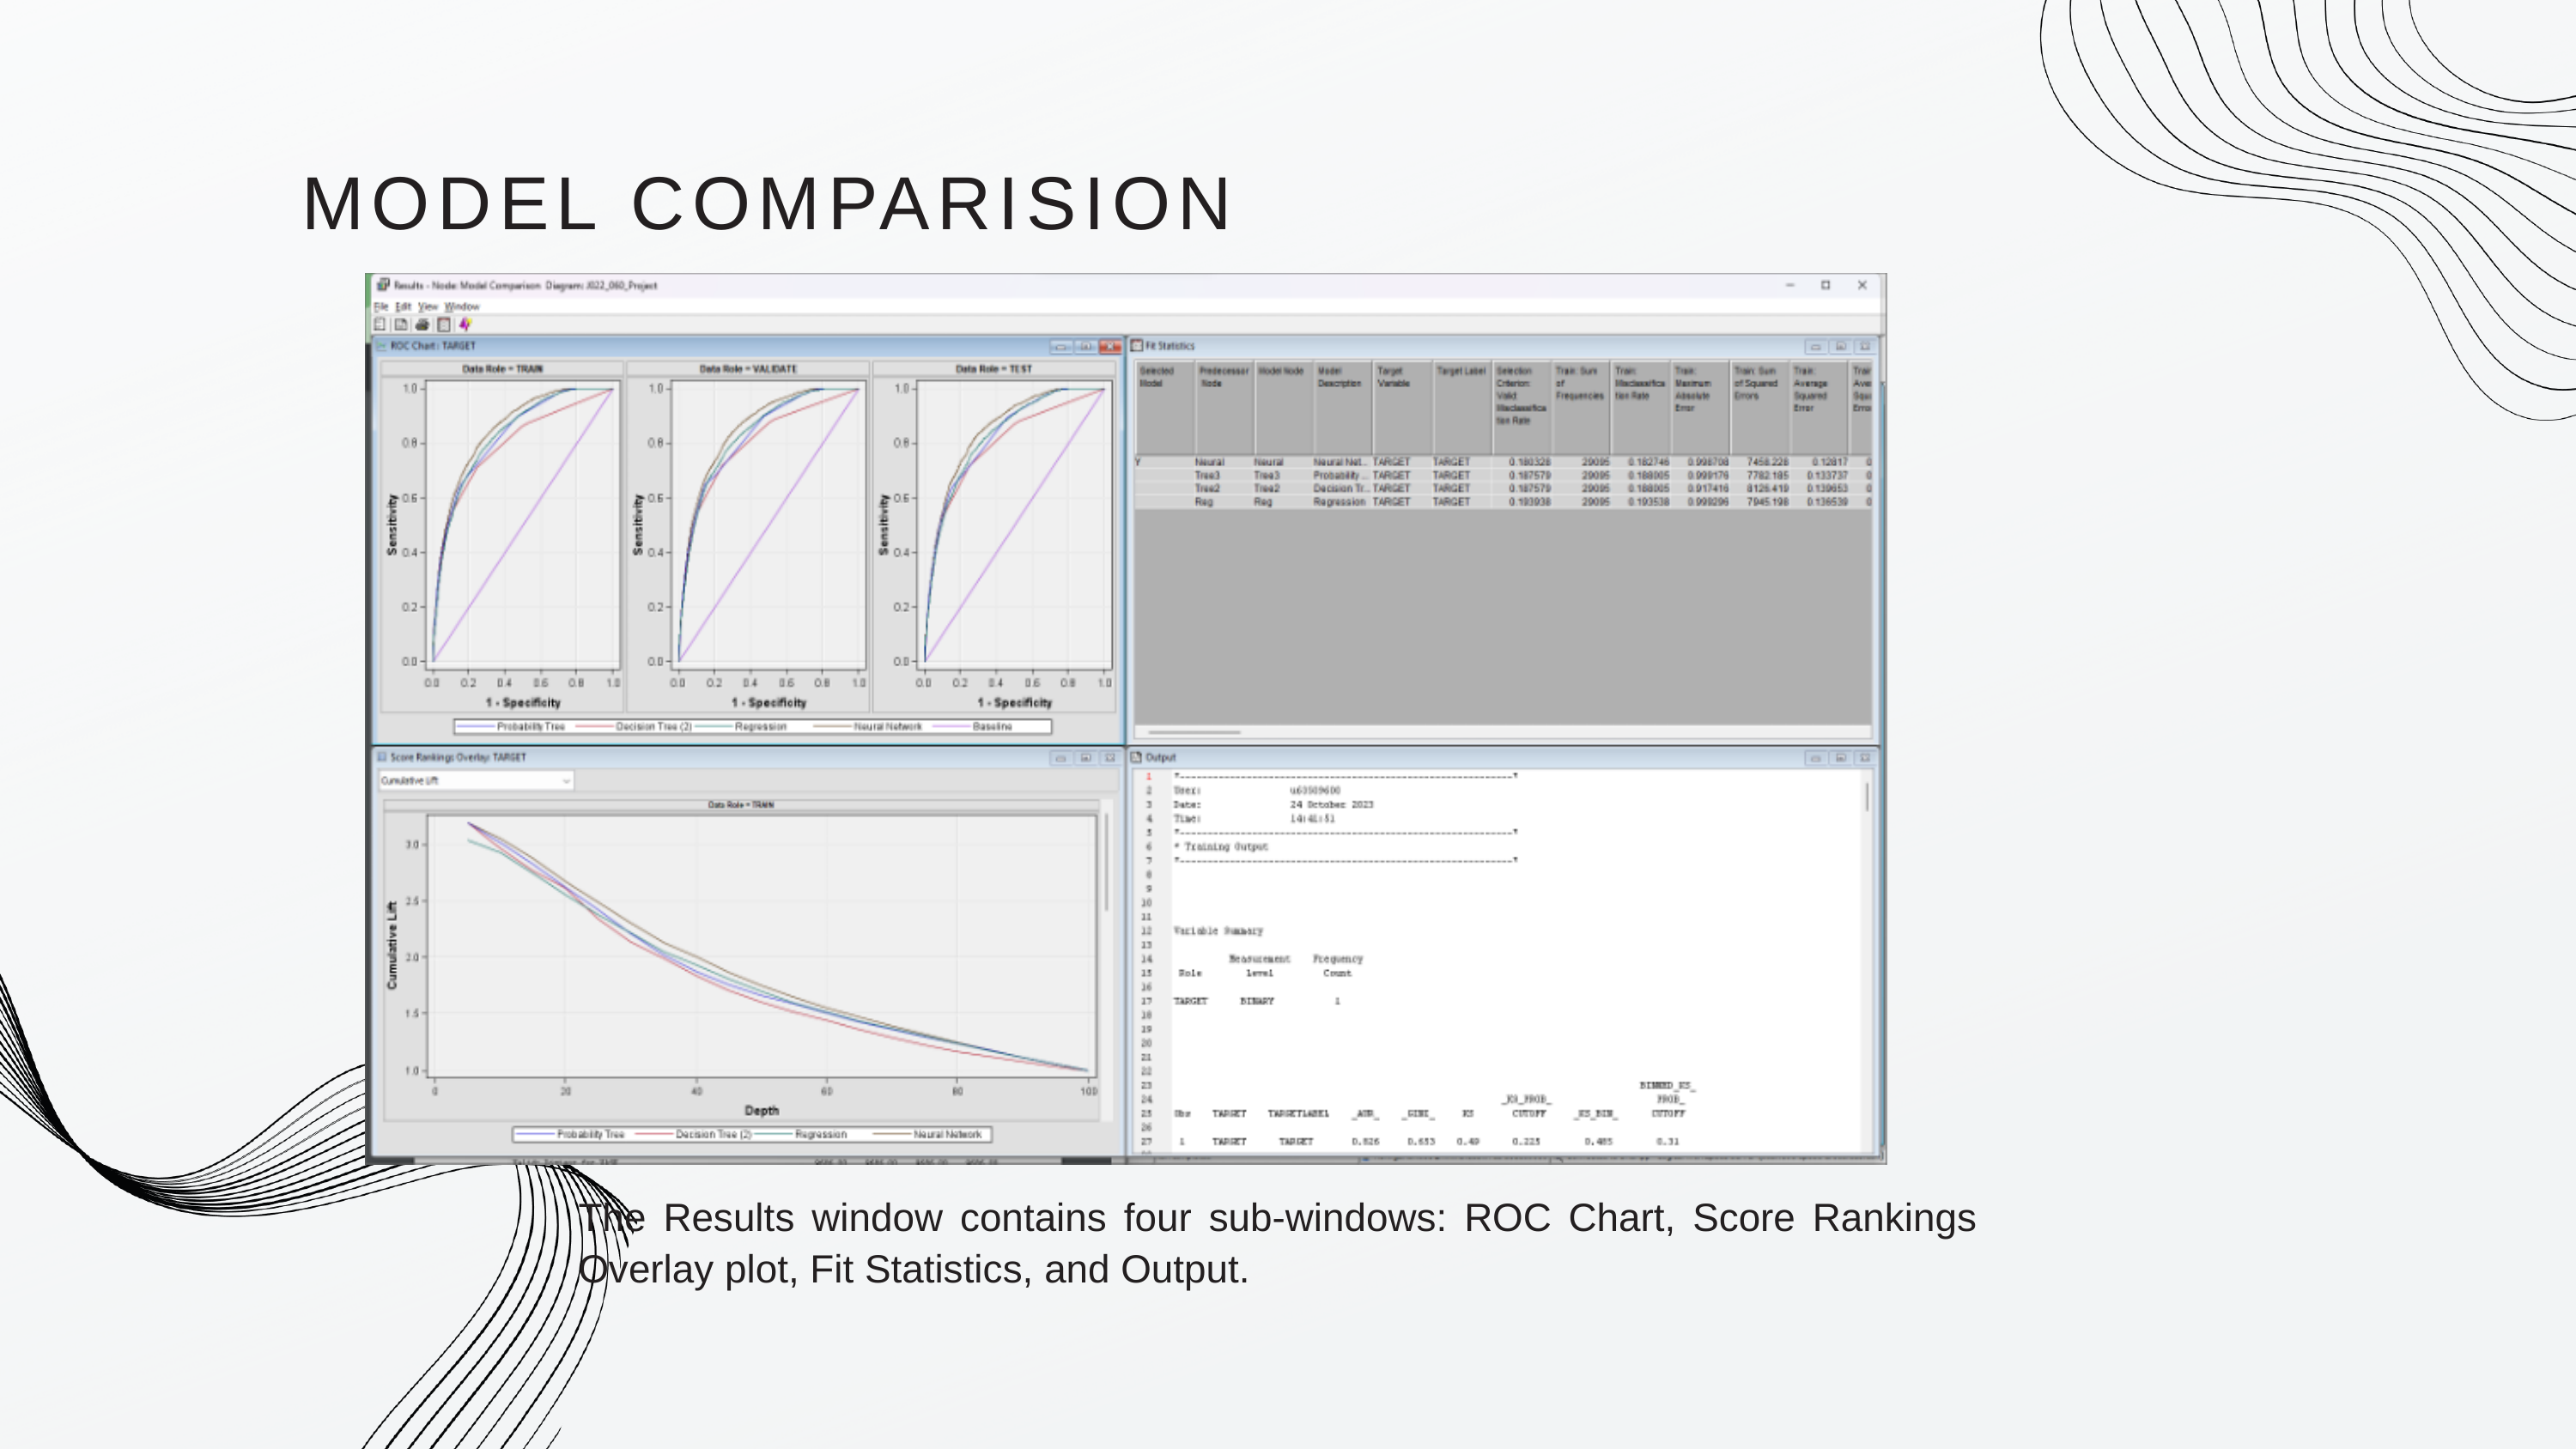

MODEL COMPARISION

The Results window contains four sub-windows: ROC Chart, Score Rankings Overlay plot, Fit Statistics, and Output.